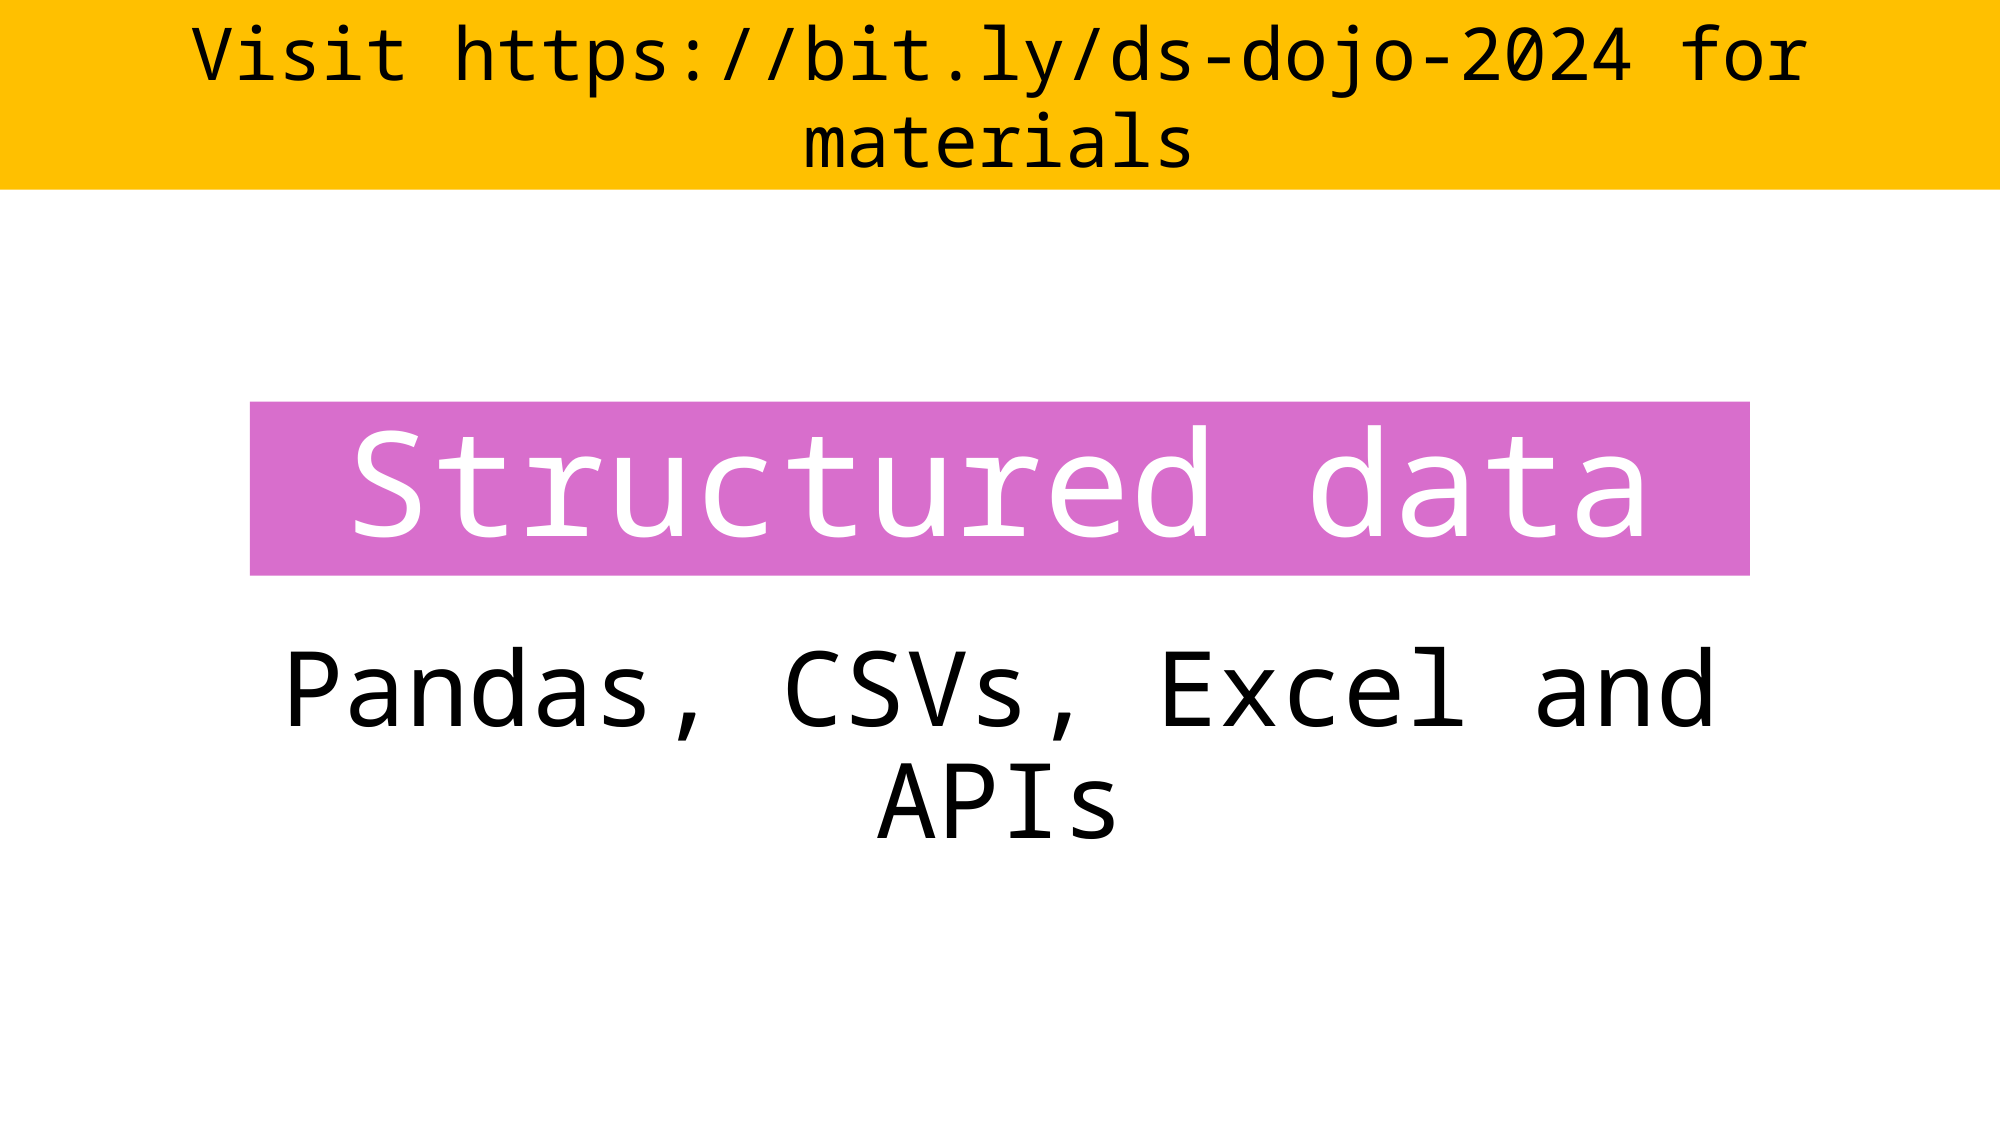

Visit https://bit.ly/ds-dojo-2024 for materials
# Structured data
Pandas, CSVs, Excel and APIs